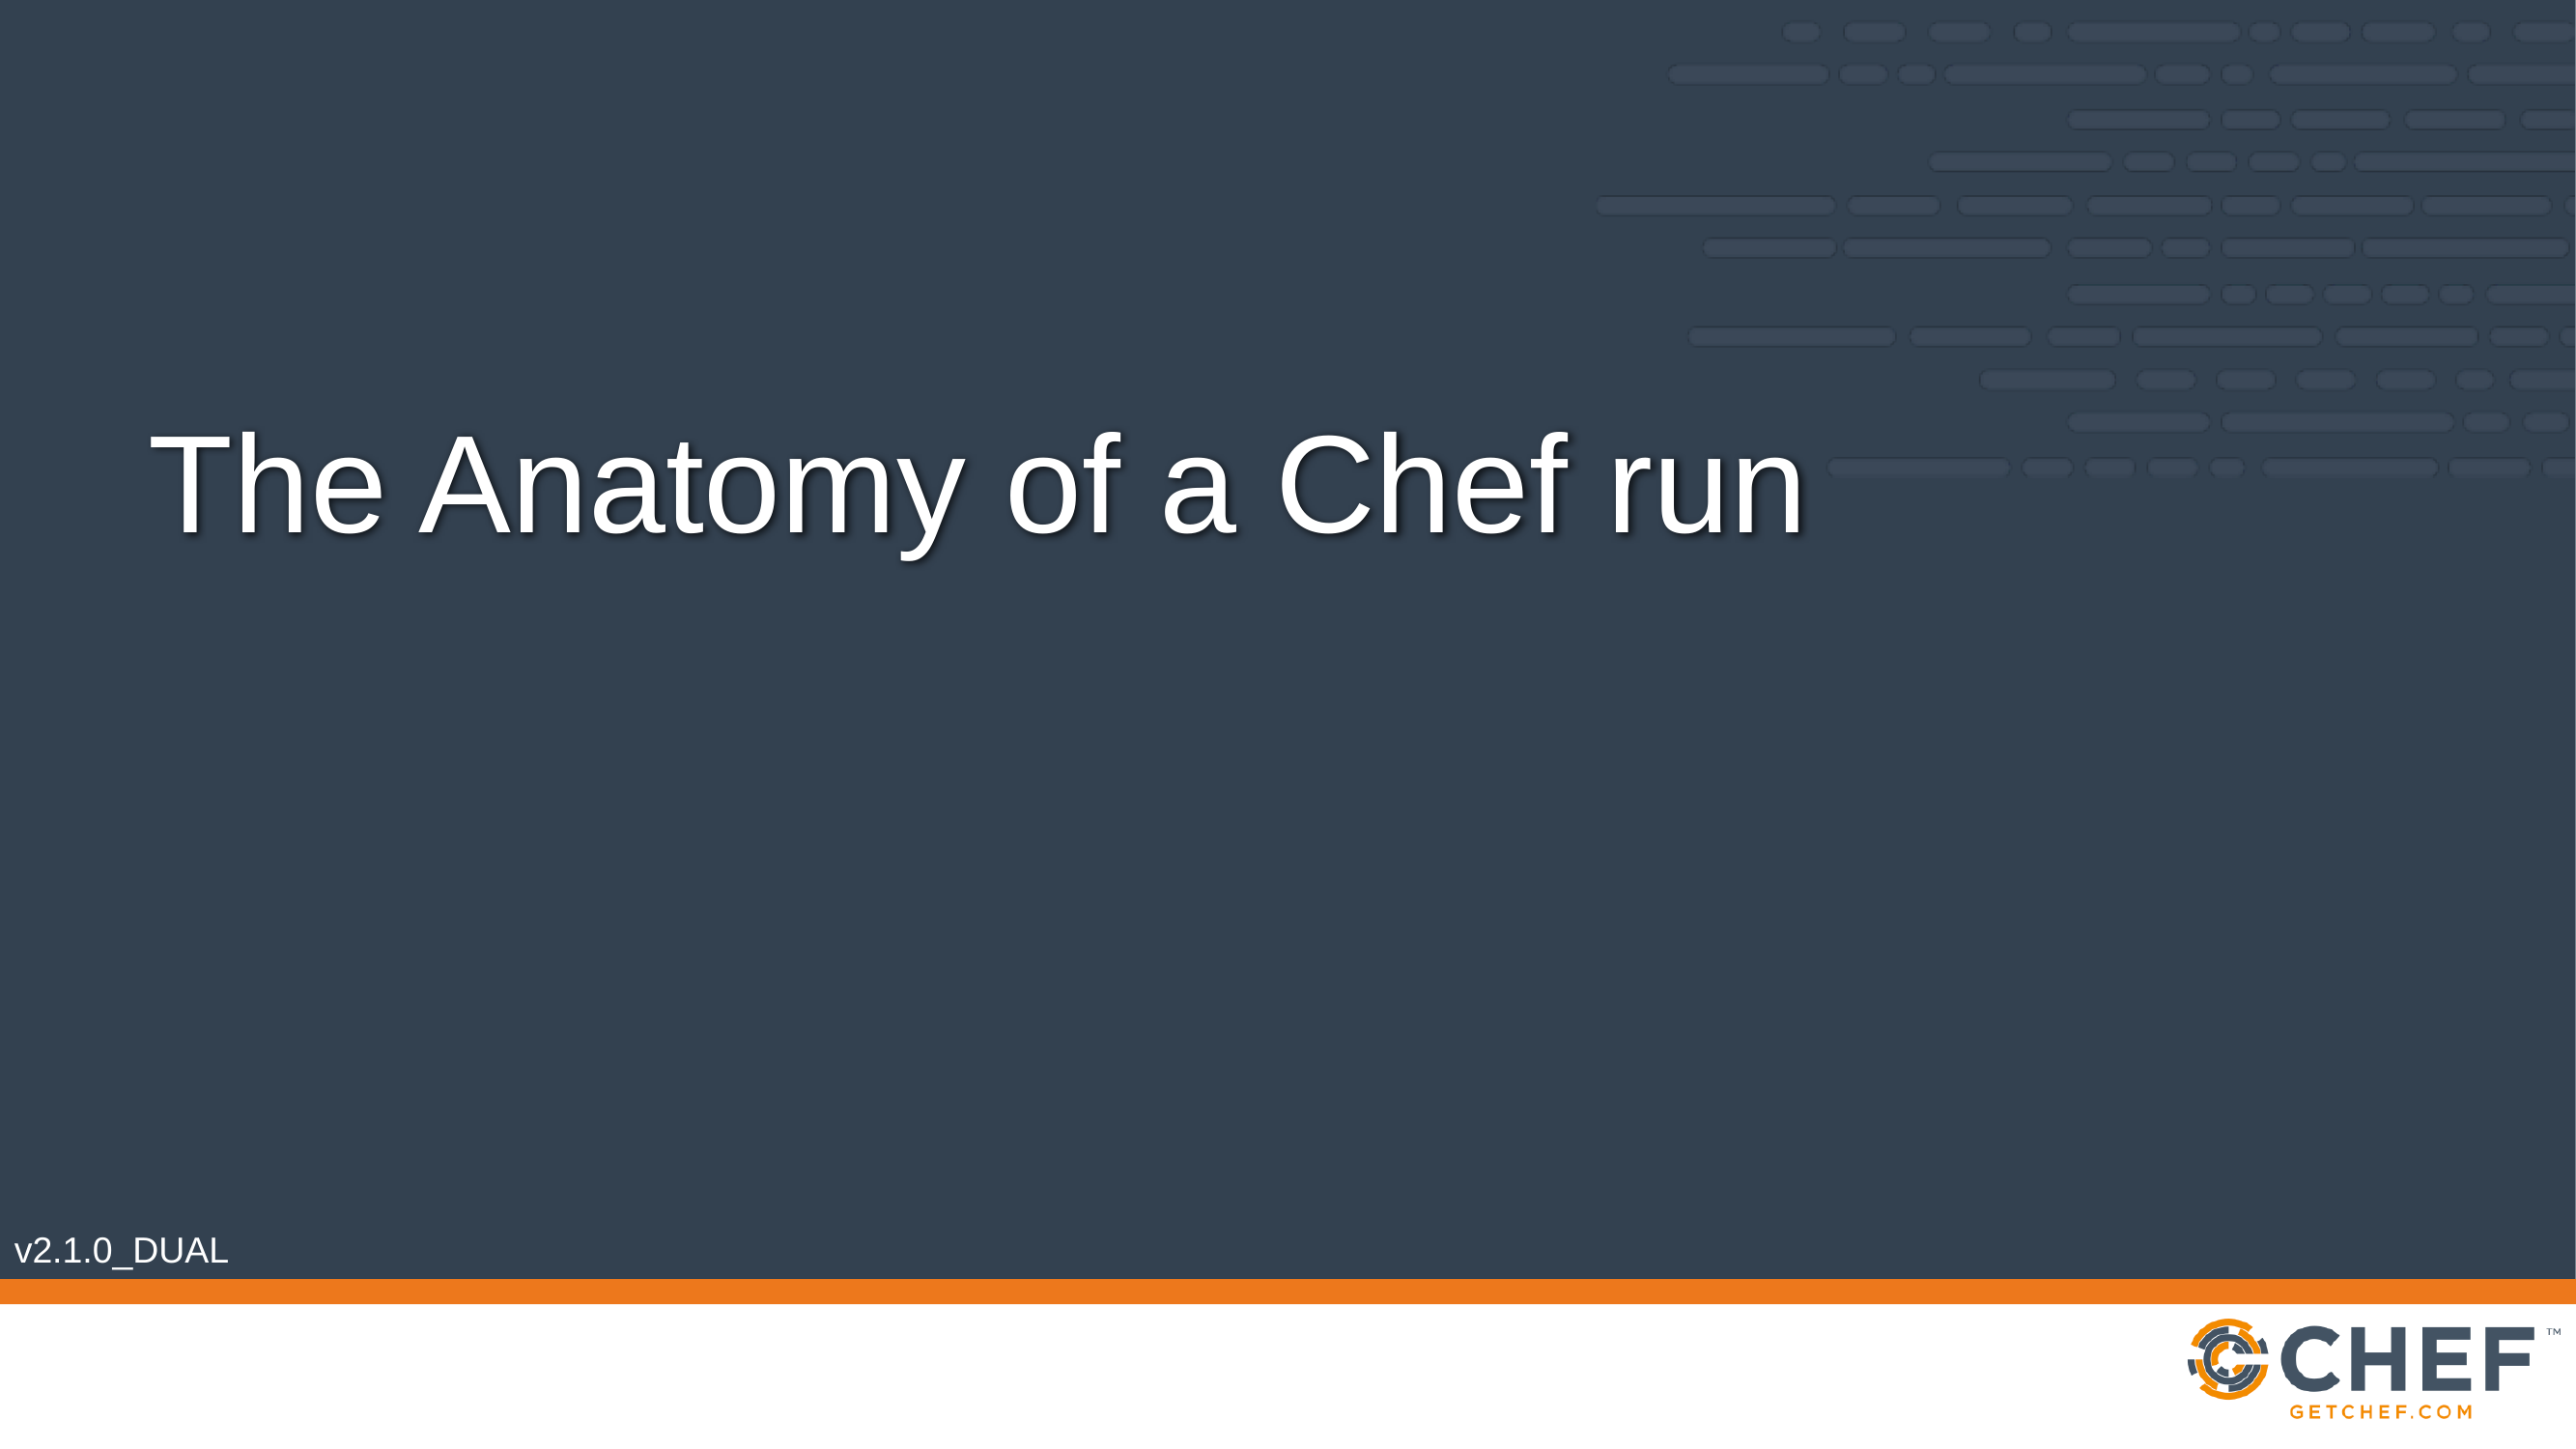

# The Anatomy of a Chef run